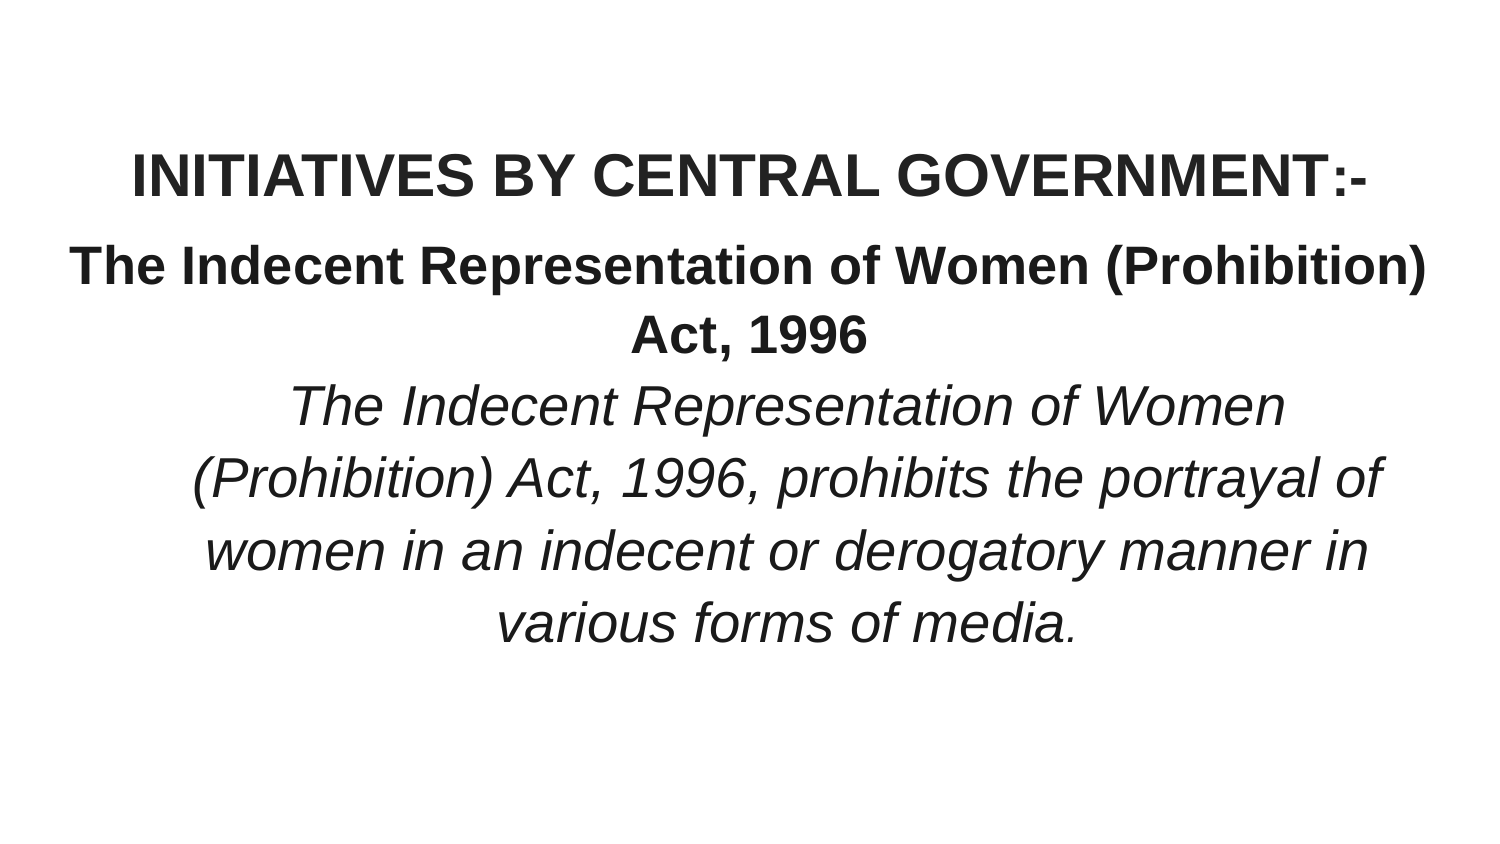

INITIATIVES BY CENTRAL GOVERNMENT:-
The Indecent Representation of Women (Prohibition) Act, 1996
The Indecent Representation of Women (Prohibition) Act, 1996, prohibits the portrayal of women in an indecent or derogatory manner in various forms of media.